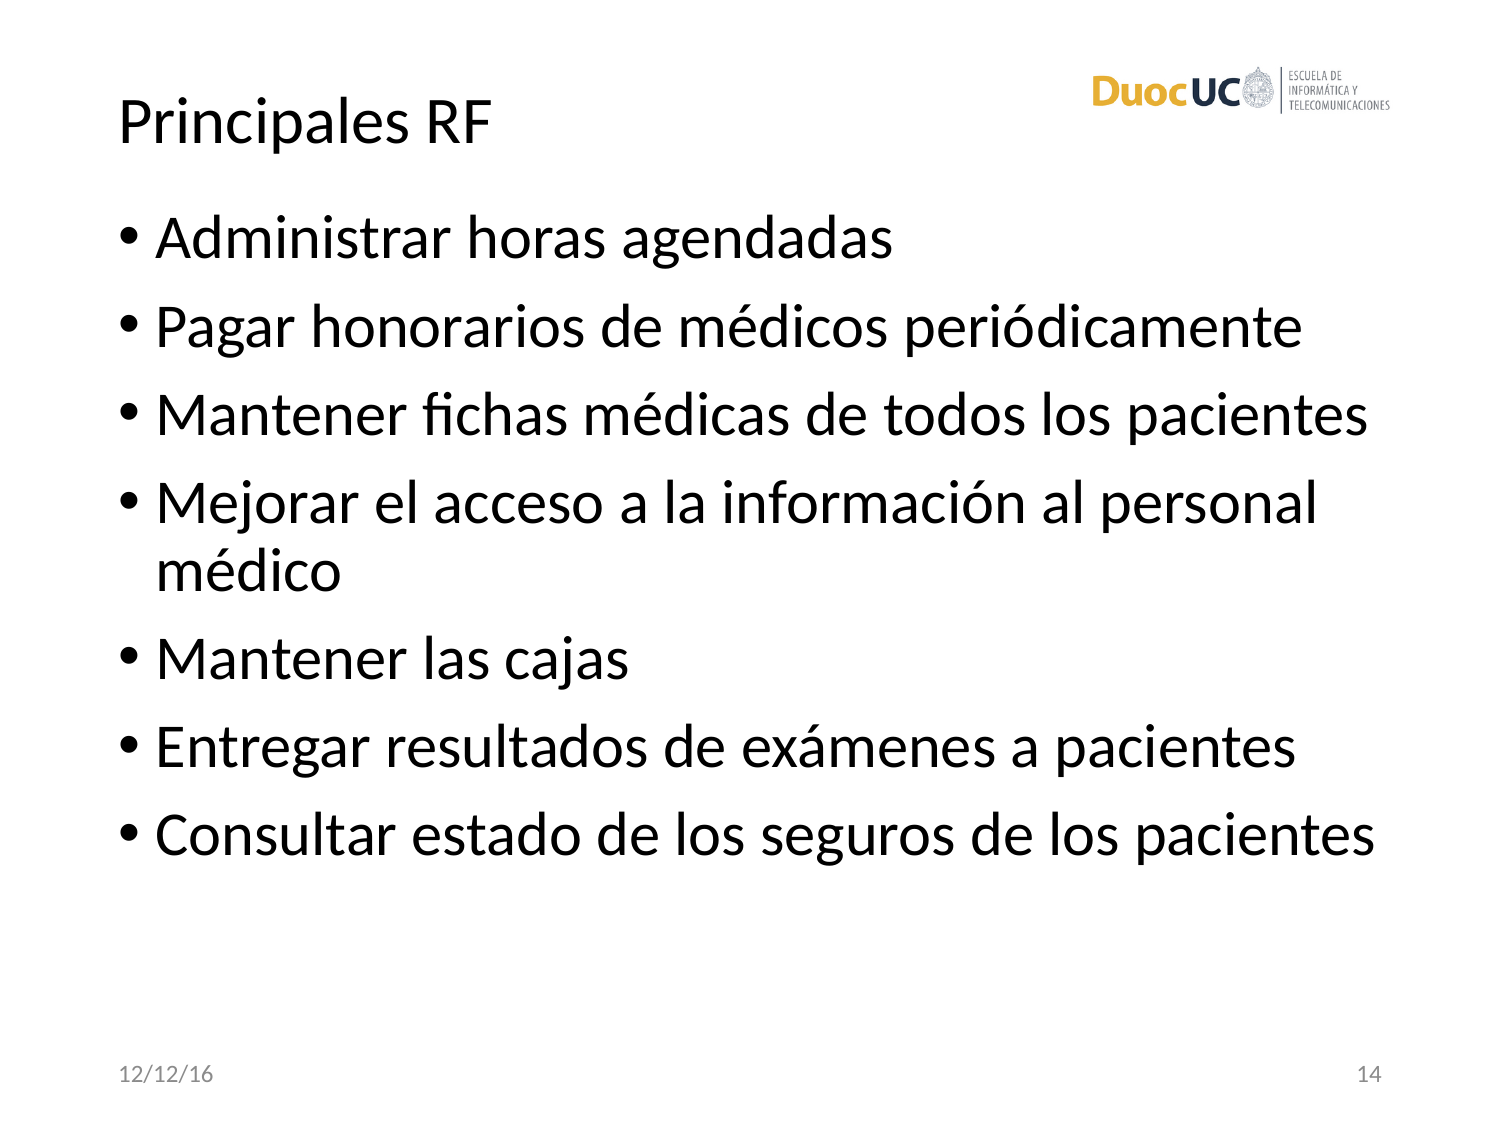

# Principales RF
Administrar horas agendadas
Pagar honorarios de médicos periódicamente
Mantener fichas médicas de todos los pacientes
Mejorar el acceso a la información al personal médico
Mantener las cajas
Entregar resultados de exámenes a pacientes
Consultar estado de los seguros de los pacientes
12/12/16
14